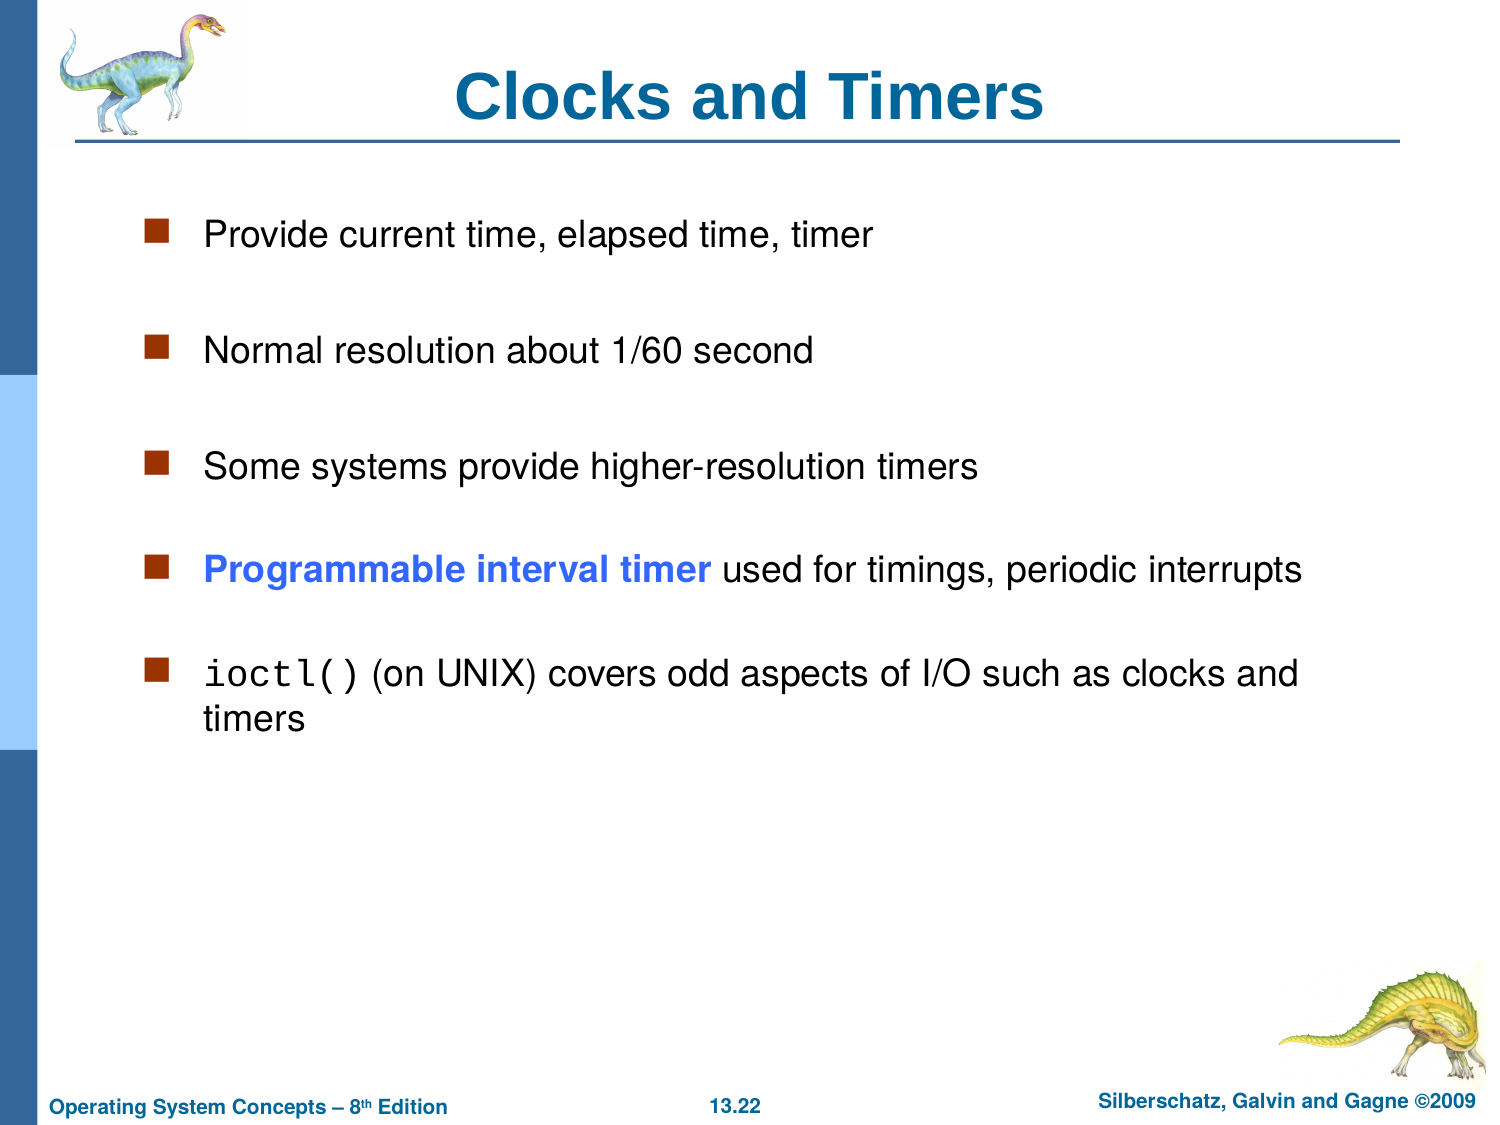

# Clocks and Timers
Provide current time, elapsed time, timer

Normal resolution about 1/60 second

Some systems provide higher-resolution timers
Programmable interval timer used for timings, periodic interrupts
ioctl() (on UNIX) covers odd aspects of I/O such as clocks and timers